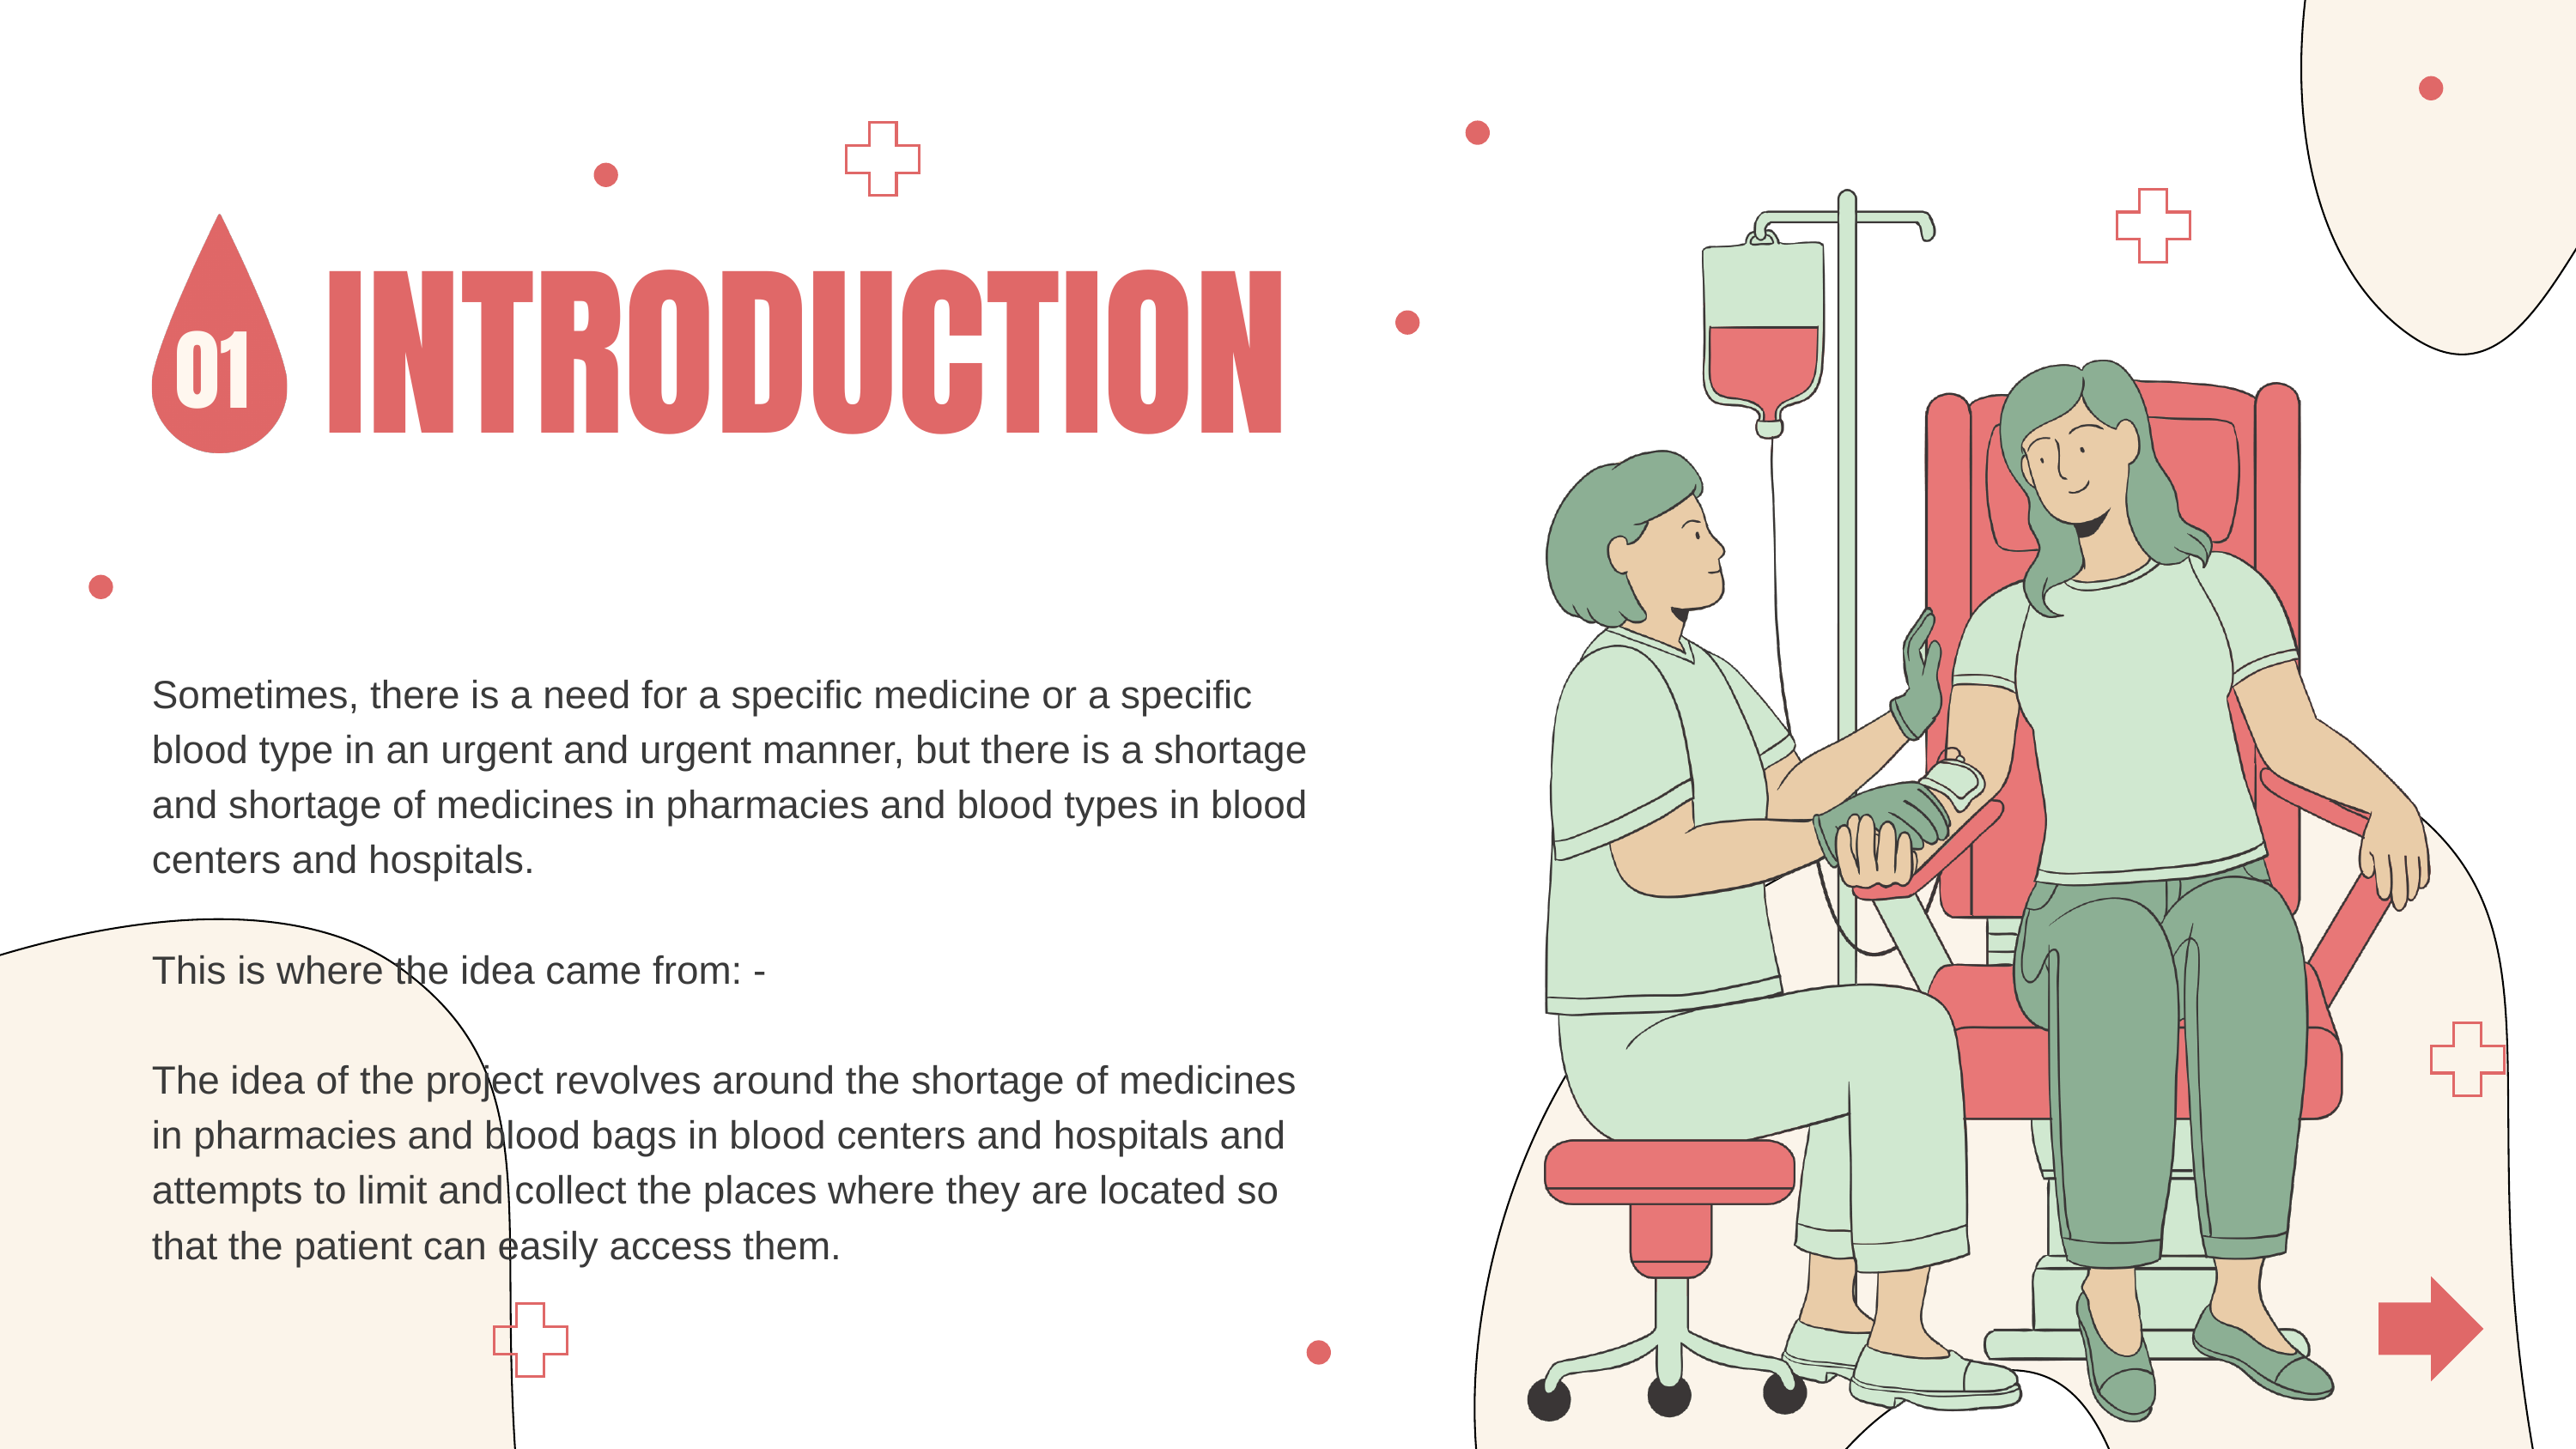

INTRODUCTION

01

Sometimes, there is a need for a specific medicine or a specific blood type in an urgent and urgent manner, but there is a shortage and shortage of medicines in pharmacies and blood types in blood centers and hospitals.

This is where the idea came from: -

The idea of ​​the project revolves around the shortage of medicines in pharmacies and blood bags in blood centers and hospitals and attempts to limit and collect the places where they are located so that the patient can easily access them.